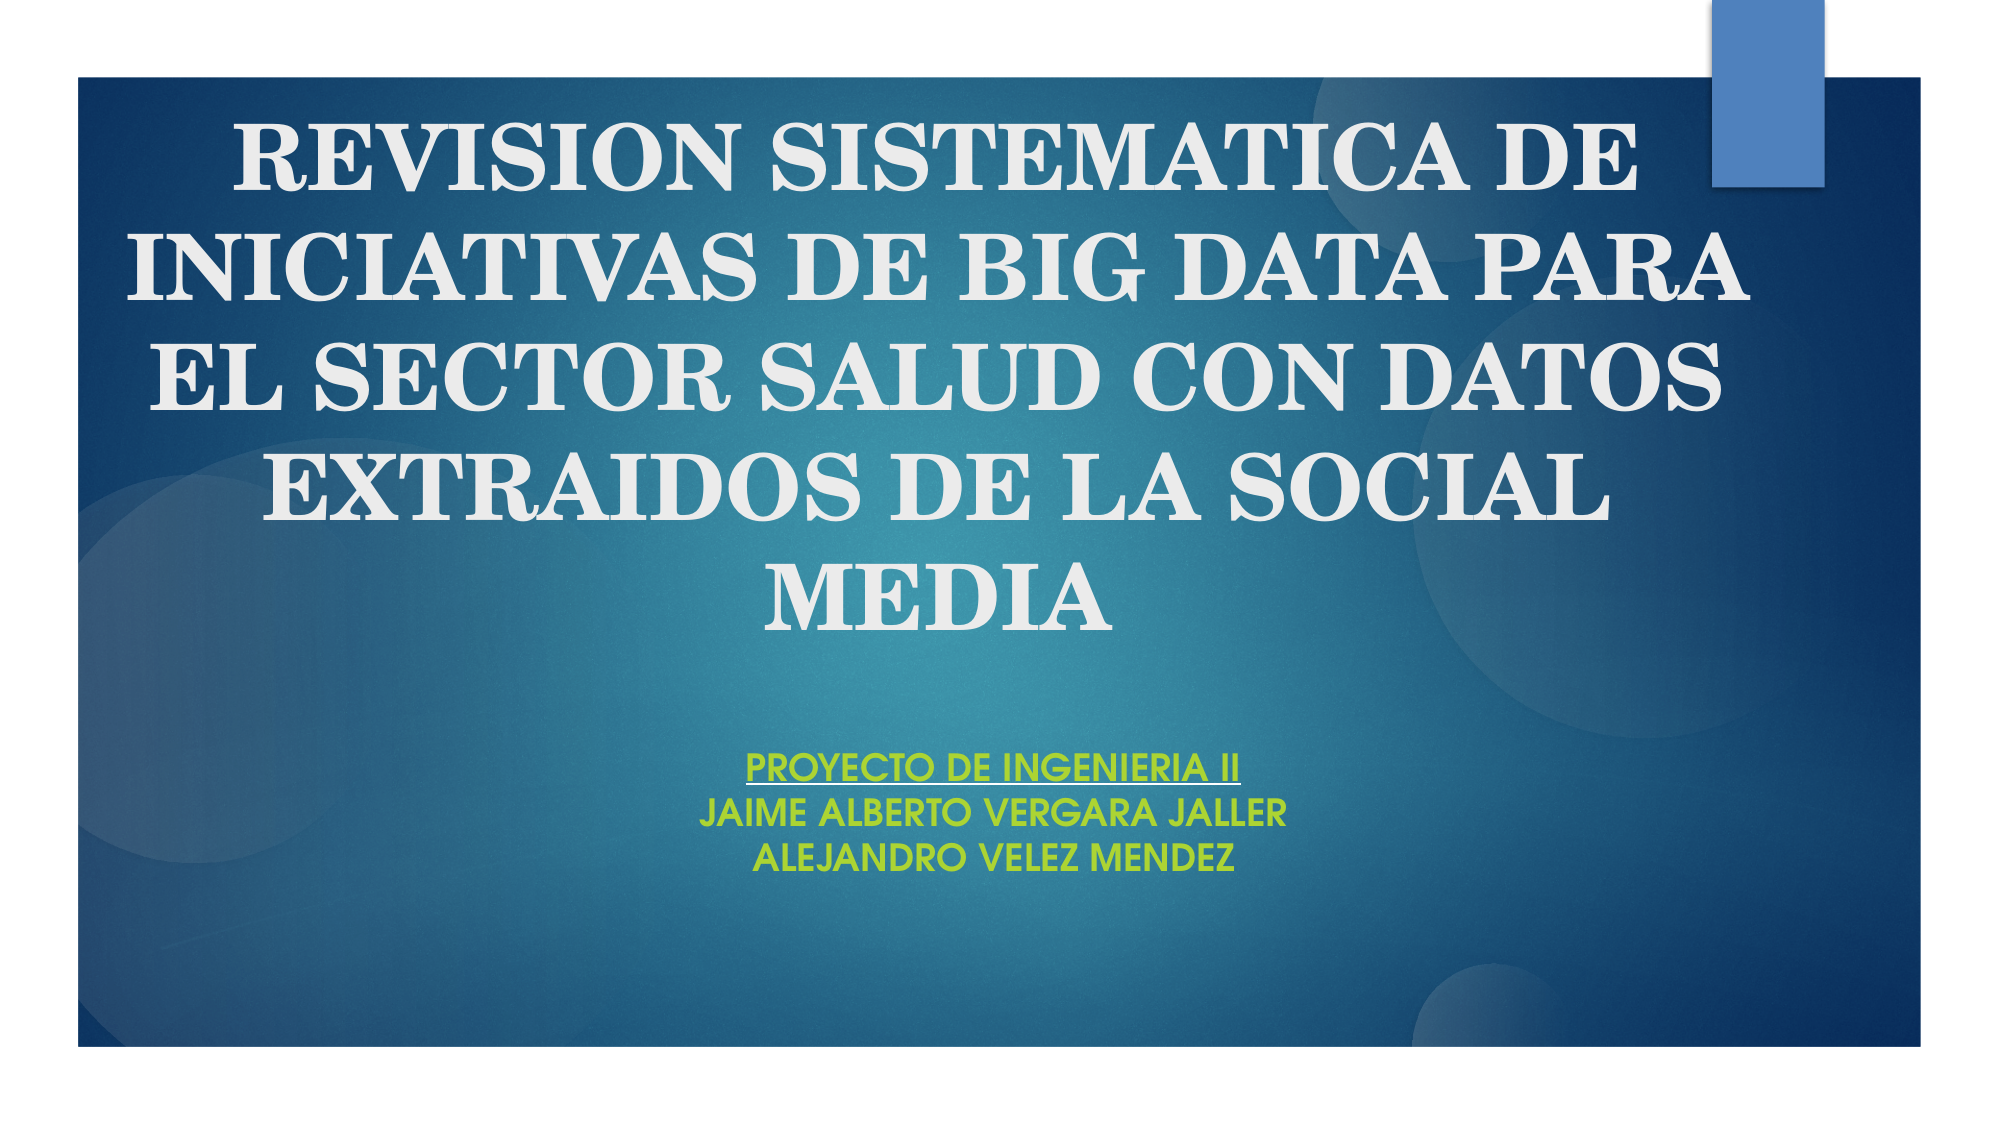

REVISION SISTEMATICA DE INICIATIVAS DE BIG DATA PARA EL SECTOR SALUD CON DATOS EXTRAIDOS DE LA SOCIAL MEDIA

PROYECTO DE INGENIERIA II
Jaime ALBERTO VERGARA JALLER
Alejandro VELEZ MENDEZ